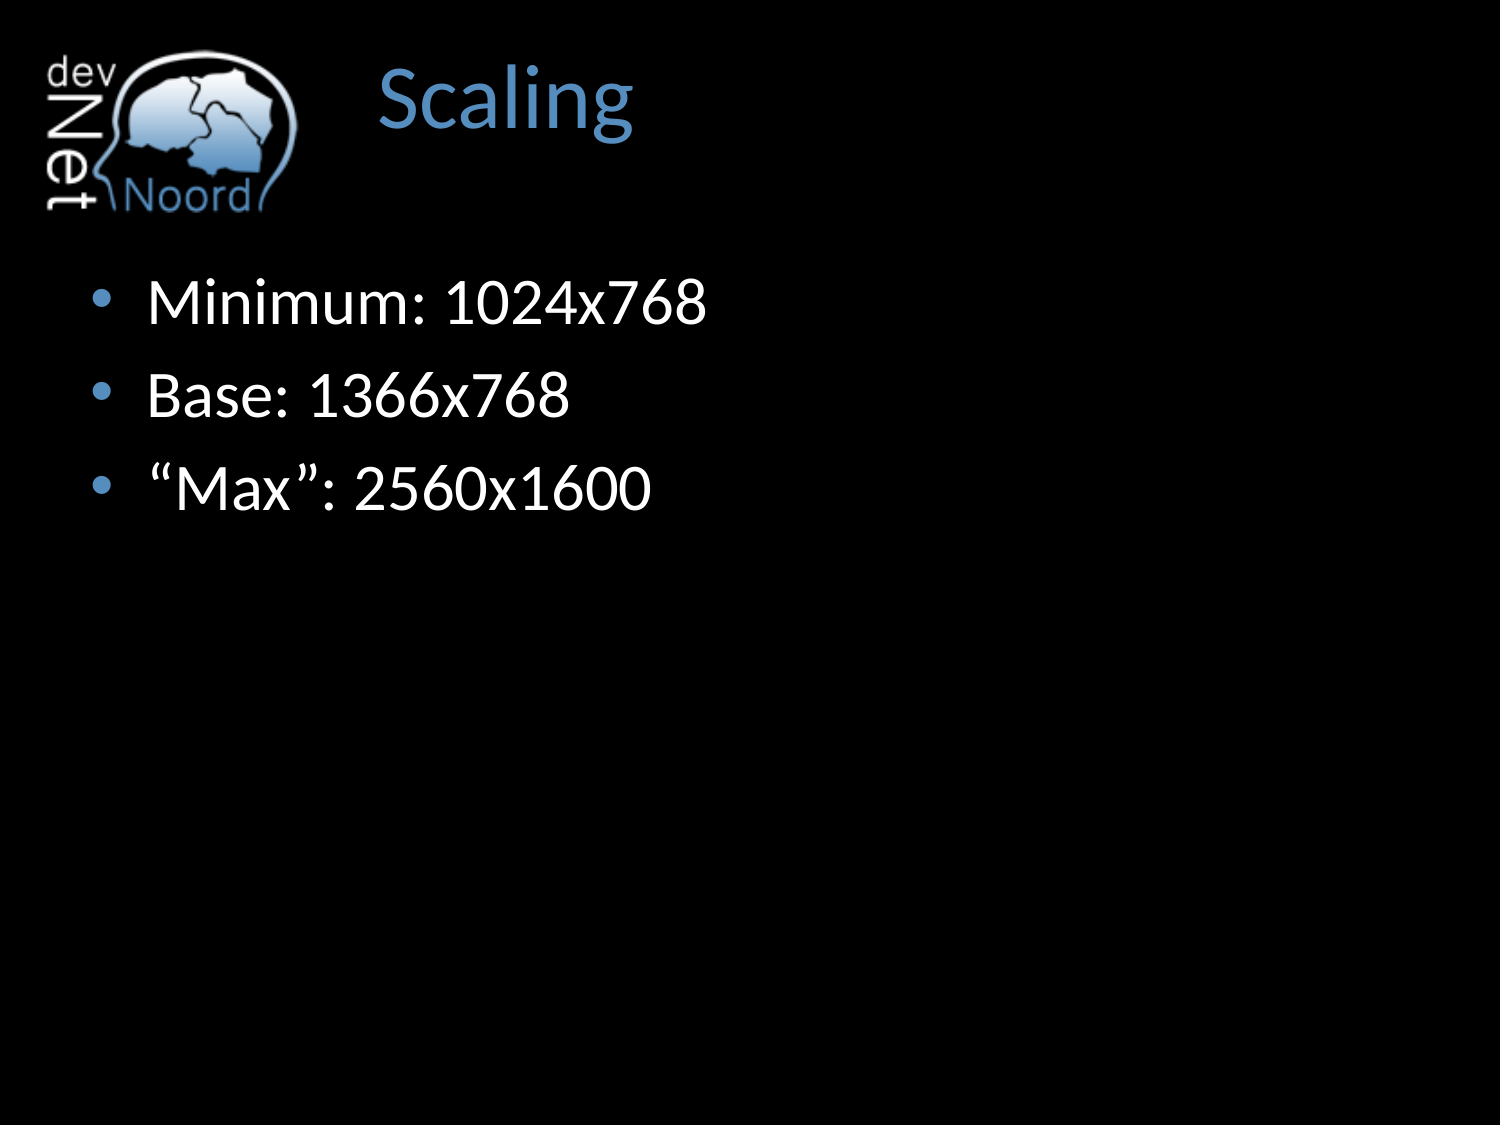

# Scaling
Minimum: 1024x768
Base: 1366x768
“Max”: 2560x1600